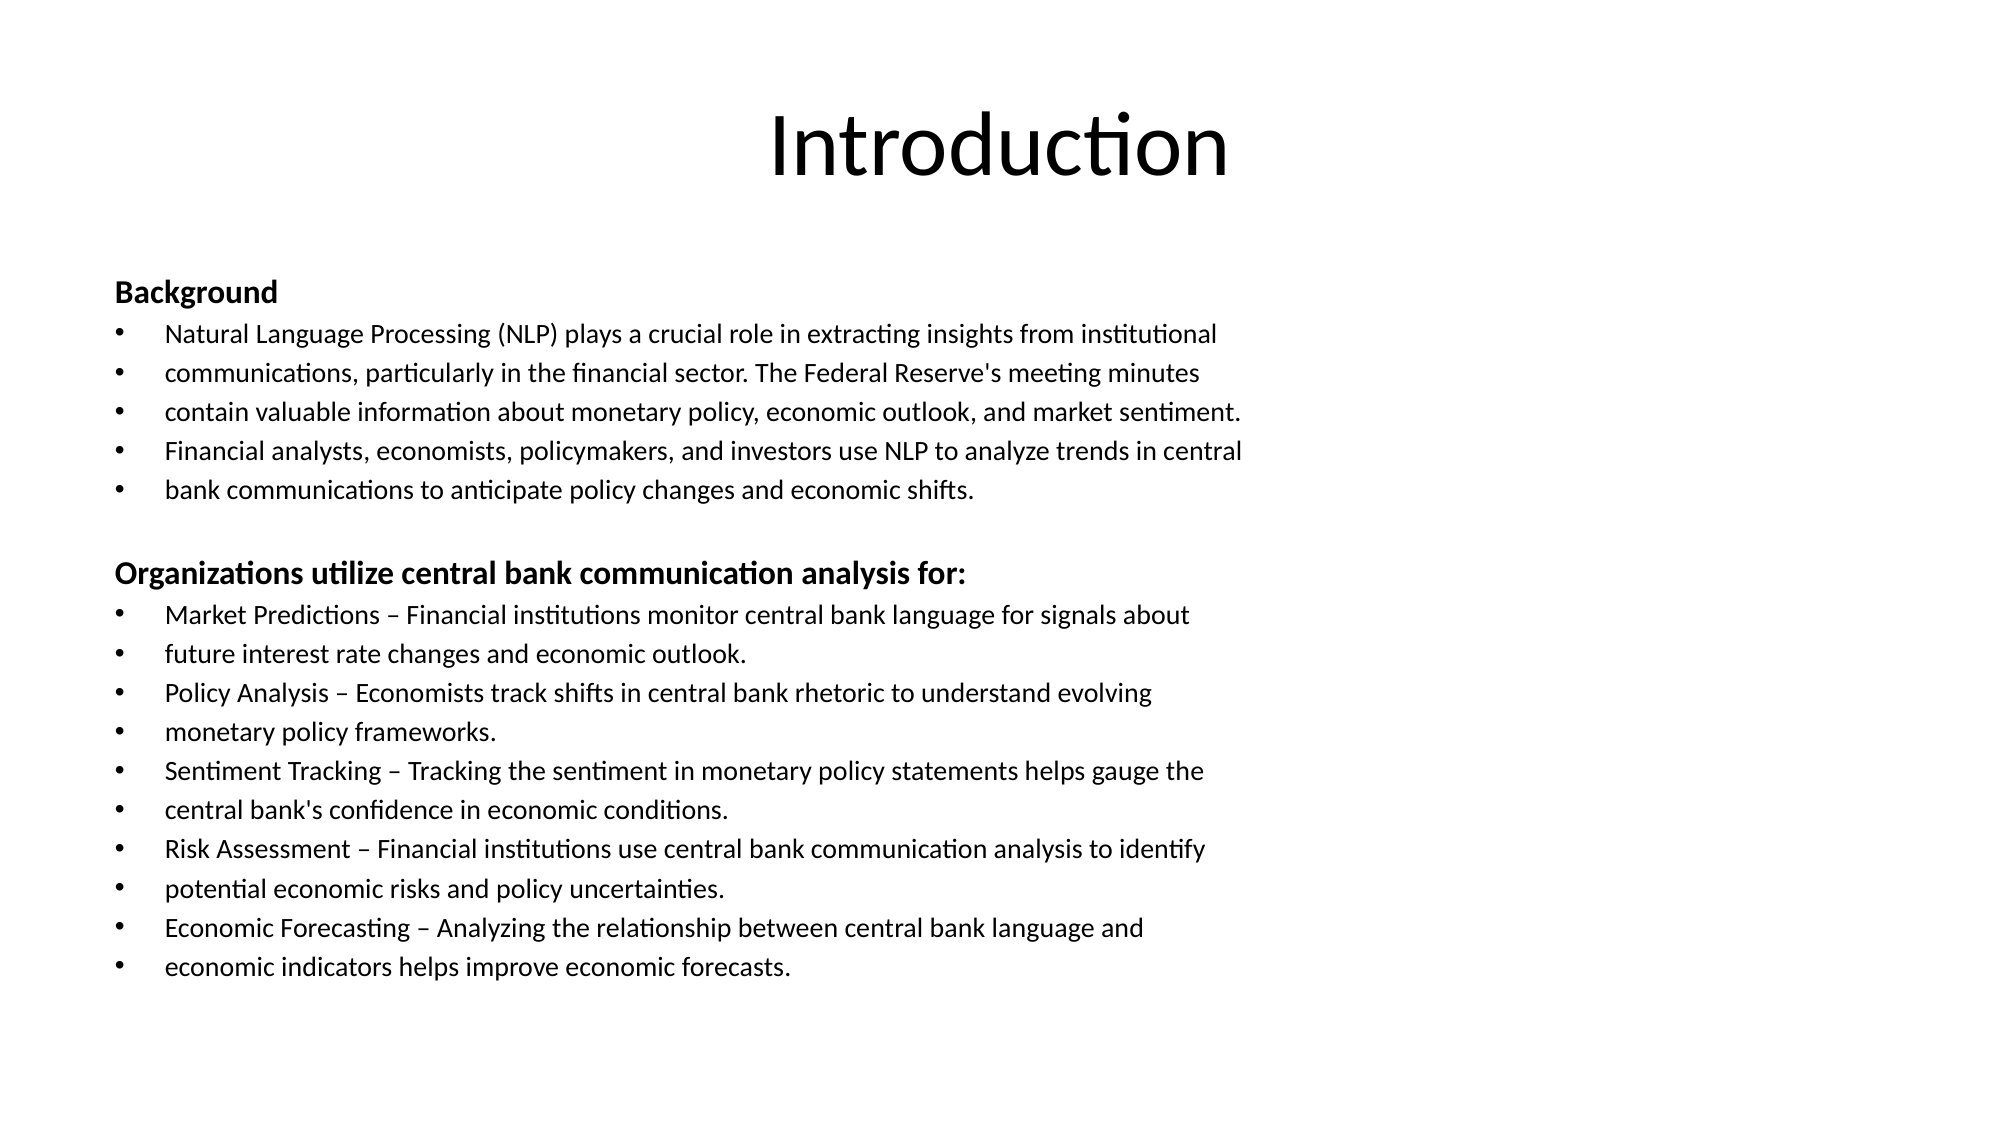

# Introduction
Background
Natural Language Processing (NLP) plays a crucial role in extracting insights from institutional
communications, particularly in the financial sector. The Federal Reserve's meeting minutes
contain valuable information about monetary policy, economic outlook, and market sentiment.
Financial analysts, economists, policymakers, and investors use NLP to analyze trends in central
bank communications to anticipate policy changes and economic shifts.

Organizations utilize central bank communication analysis for:
Market Predictions – Financial institutions monitor central bank language for signals about
future interest rate changes and economic outlook.
Policy Analysis – Economists track shifts in central bank rhetoric to understand evolving
monetary policy frameworks.
Sentiment Tracking – Tracking the sentiment in monetary policy statements helps gauge the
central bank's confidence in economic conditions.
Risk Assessment – Financial institutions use central bank communication analysis to identify
potential economic risks and policy uncertainties.
Economic Forecasting – Analyzing the relationship between central bank language and
economic indicators helps improve economic forecasts.